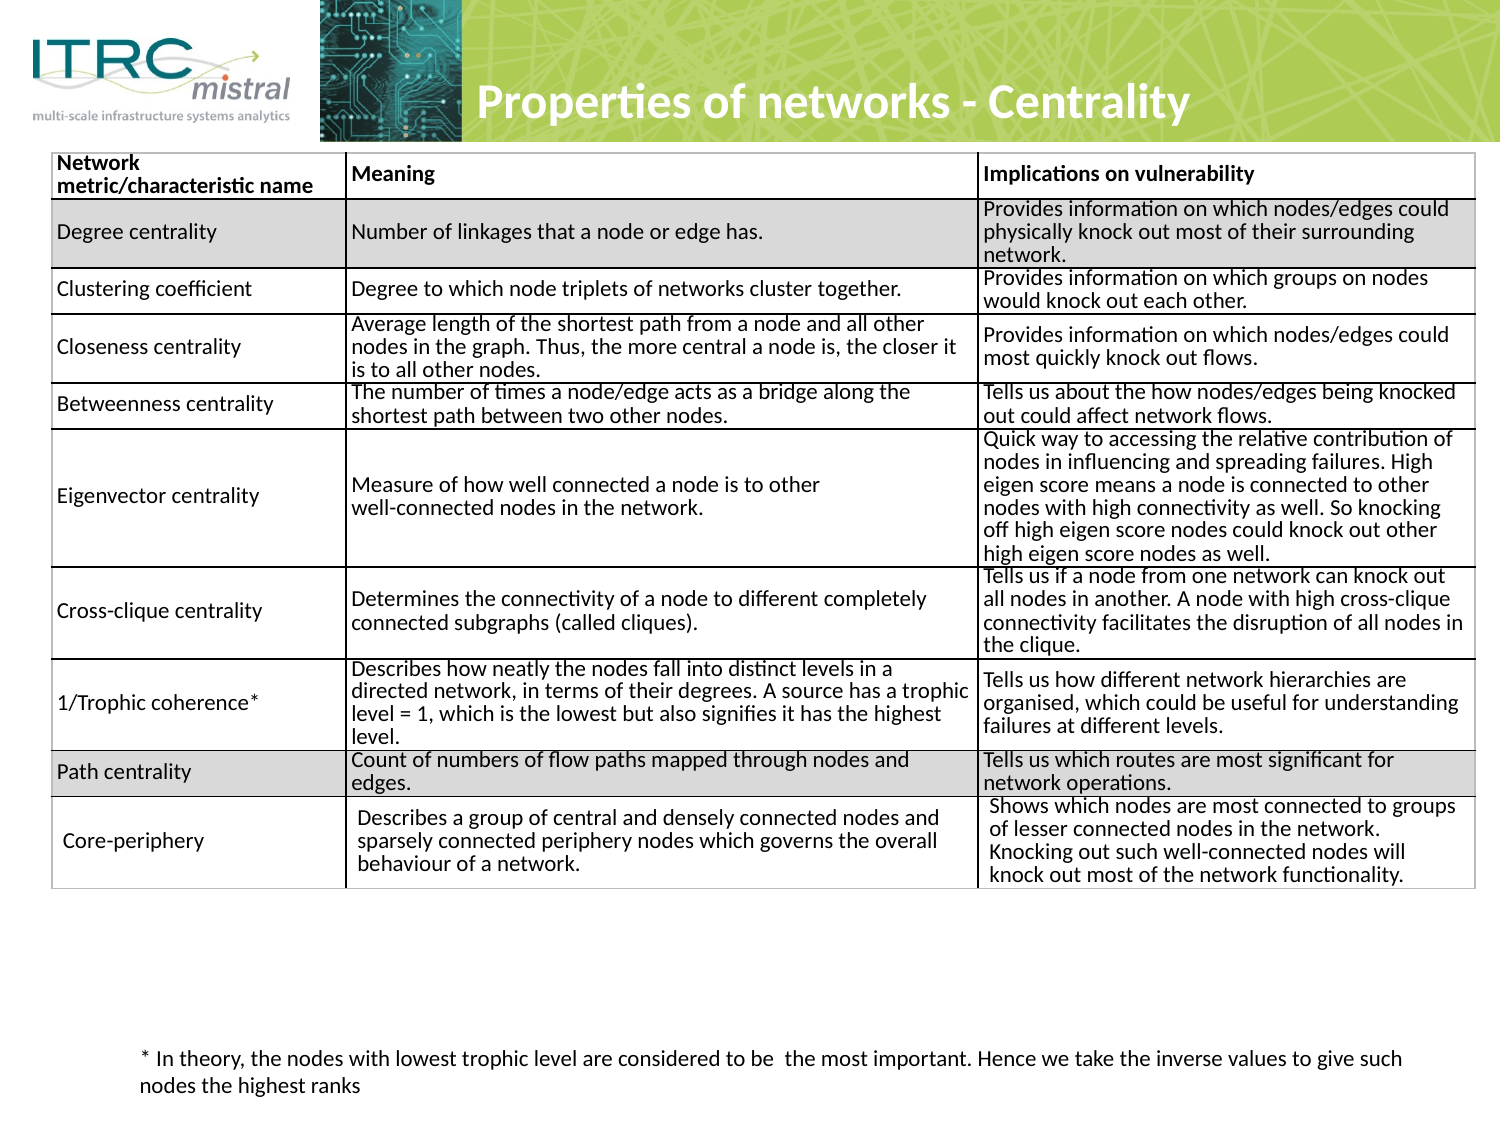

# Properties of networks - Centrality
| Network metric/characteristic name | Meaning | Implications on vulnerability |
| --- | --- | --- |
| Degree centrality | Number of linkages that a node or edge has. | Provides information on which nodes/edges could physically knock out most of their surrounding network. |
| Clustering coefficient | Degree to which node triplets of networks cluster together. | Provides information on which groups on nodes would knock out each other. |
| Closeness centrality | Average length of the shortest path from a node and all other nodes in the graph. Thus, the more central a node is, the closer it is to all other nodes. | Provides information on which nodes/edges could most quickly knock out flows. |
| Betweenness centrality | The number of times a node/edge acts as a bridge along the shortest path between two other nodes. | Tells us about the how nodes/edges being knocked out could affect network flows. |
| Eigenvector centrality | Measure of how well connected a node is to other well-connected nodes in the network. | Quick way to accessing the relative contribution of nodes in influencing and spreading failures. High eigen score means a node is connected to other nodes with high connectivity as well. So knocking off high eigen score nodes could knock out other high eigen score nodes as well. |
| Cross-clique centrality | Determines the connectivity of a node to different completely connected subgraphs (called cliques). | Tells us if a node from one network can knock out all nodes in another. A node with high cross-clique connectivity facilitates the disruption of all nodes in the clique. |
| 1/Trophic coherence\* | Describes how neatly the nodes fall into distinct levels in a directed network, in terms of their degrees. A source has a trophic level = 1, which is the lowest but also signifies it has the highest level. | Tells us how different network hierarchies are organised, which could be useful for understanding failures at different levels. |
| Path centrality | Count of numbers of flow paths mapped through nodes and edges. | Tells us which routes are most significant for network operations. |
| Core-periphery | Describes a group of central and densely connected nodes and sparsely connected periphery nodes which governs the overall behaviour of a network. | Shows which nodes are most connected to groups of lesser connected nodes in the network. Knocking out such well-connected nodes will knock out most of the network functionality. |
* In theory, the nodes with lowest trophic level are considered to be  the most important. Hence we take the inverse values to give such nodes the highest ranks